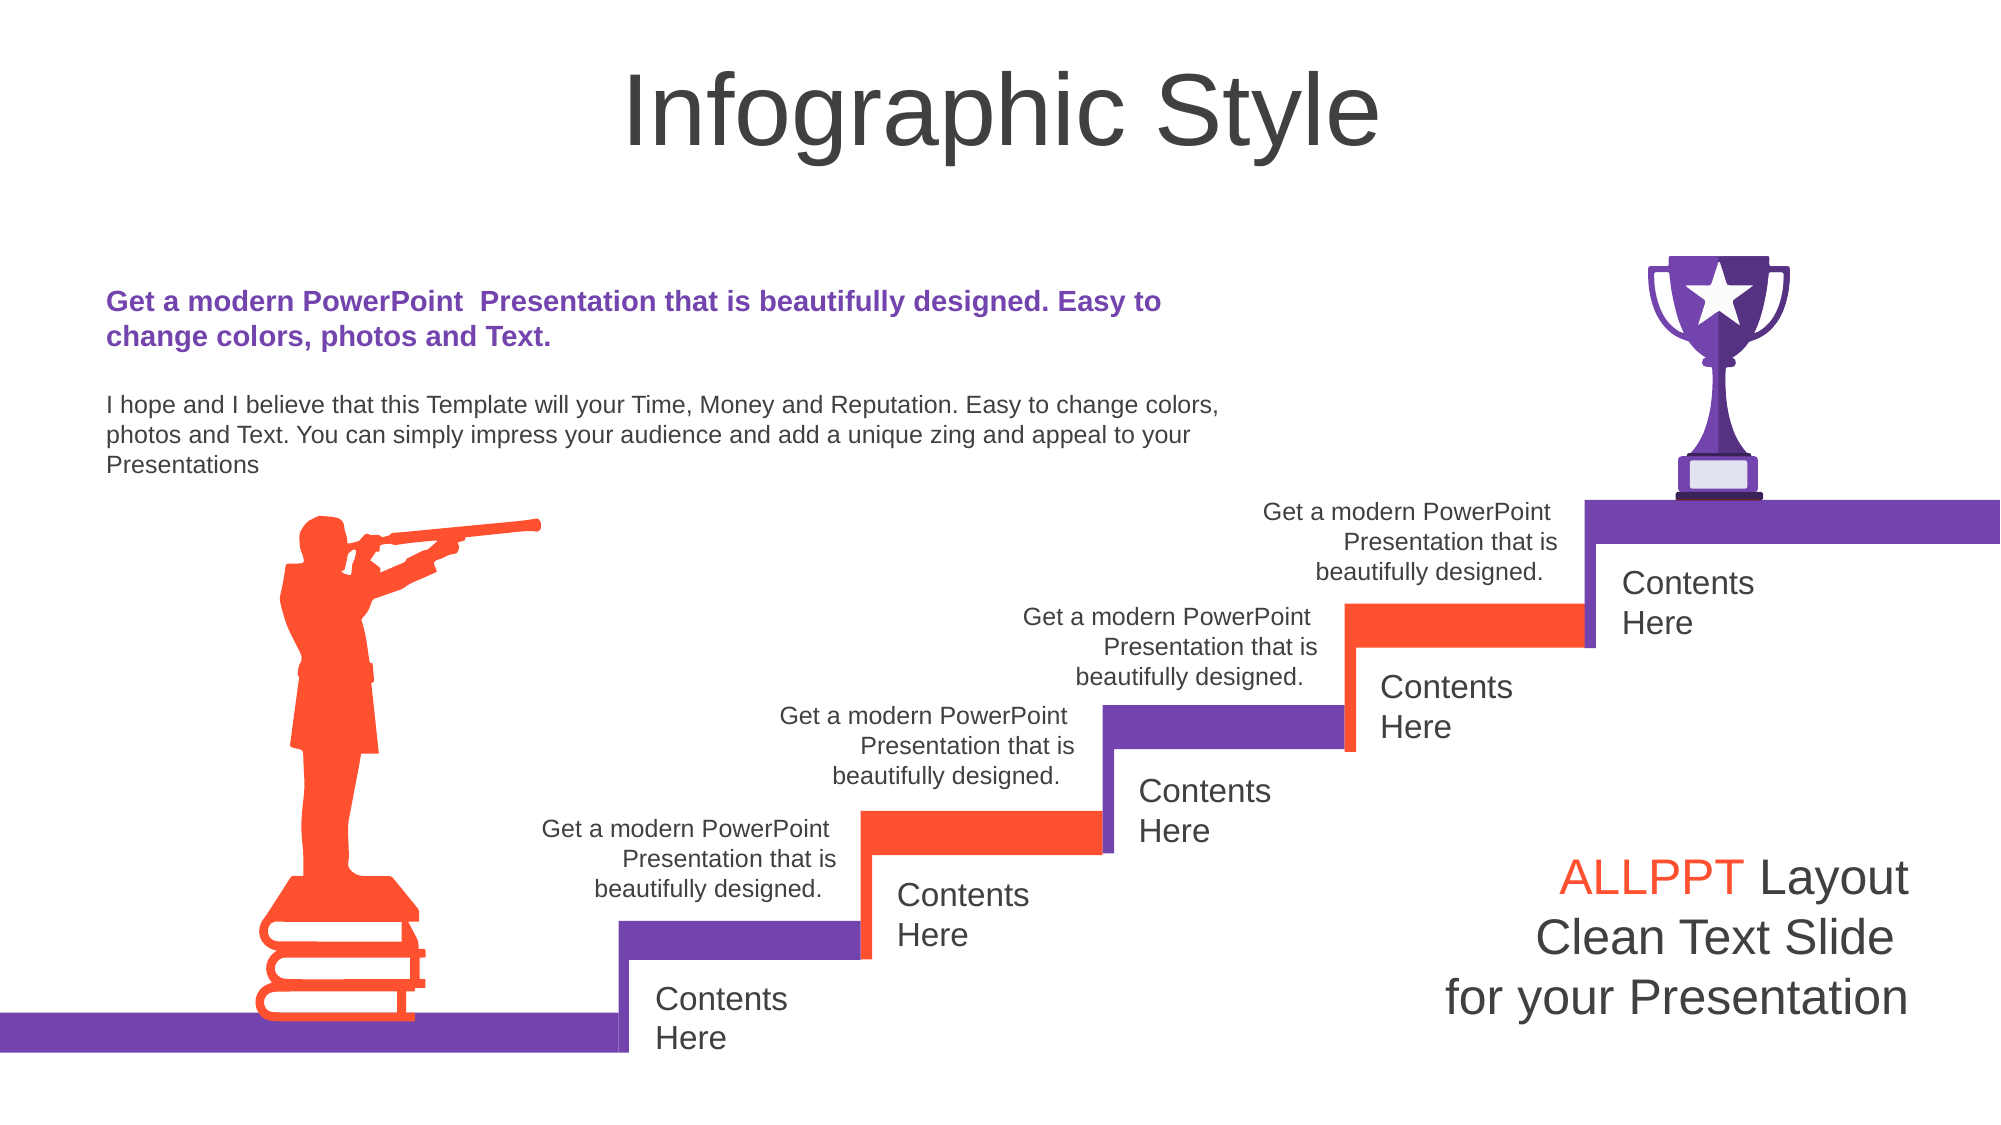

Infographic Style

Get a modern PowerPoint  Presentation that is beautifully designed. Easy to change colors, photos and Text.
I hope and I believe that this Template will your Time, Money and Reputation. Easy to change colors, photos and Text. You can simply impress your audience and add a unique zing and appeal to your Presentations
Get a modern PowerPoint  Presentation that is beautifully designed.

Contents Here
Get a modern PowerPoint  Presentation that is beautifully designed.
Contents Here
Get a modern PowerPoint  Presentation that is beautifully designed.
Contents Here
Get a modern PowerPoint  Presentation that is beautifully designed.
ALLPPT Layout
Clean Text Slide
for your Presentation
Contents Here
Contents Here